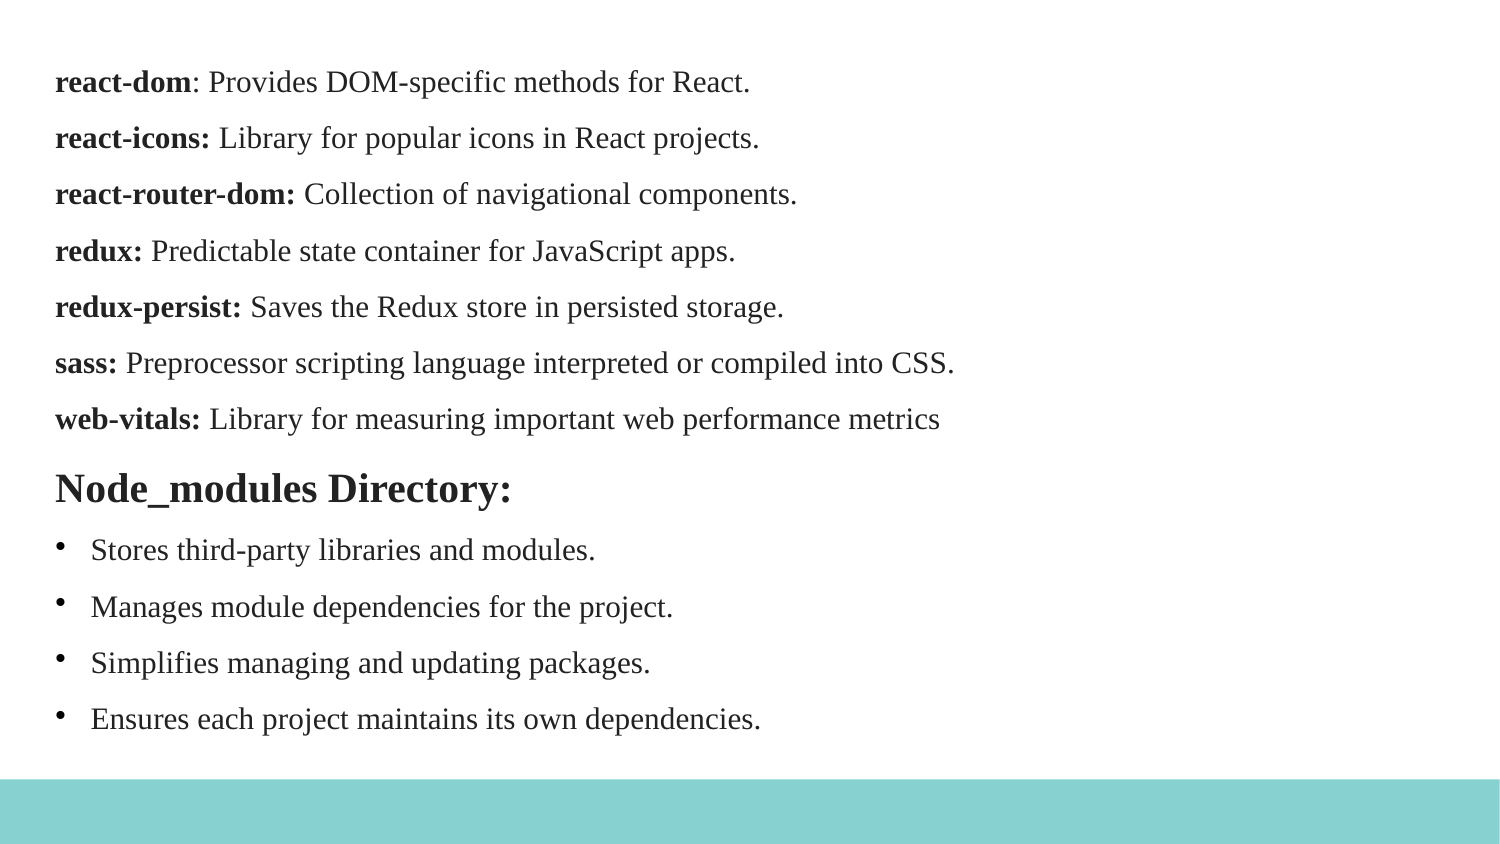

react-dom: Provides DOM-specific methods for React.
react-icons: Library for popular icons in React projects.
react-router-dom: Collection of navigational components.
redux: Predictable state container for JavaScript apps.
redux-persist: Saves the Redux store in persisted storage.
sass: Preprocessor scripting language interpreted or compiled into CSS.
web-vitals: Library for measuring important web performance metrics
Node_modules Directory:
Stores third-party libraries and modules.
Manages module dependencies for the project.
Simplifies managing and updating packages.
Ensures each project maintains its own dependencies.
																			 19